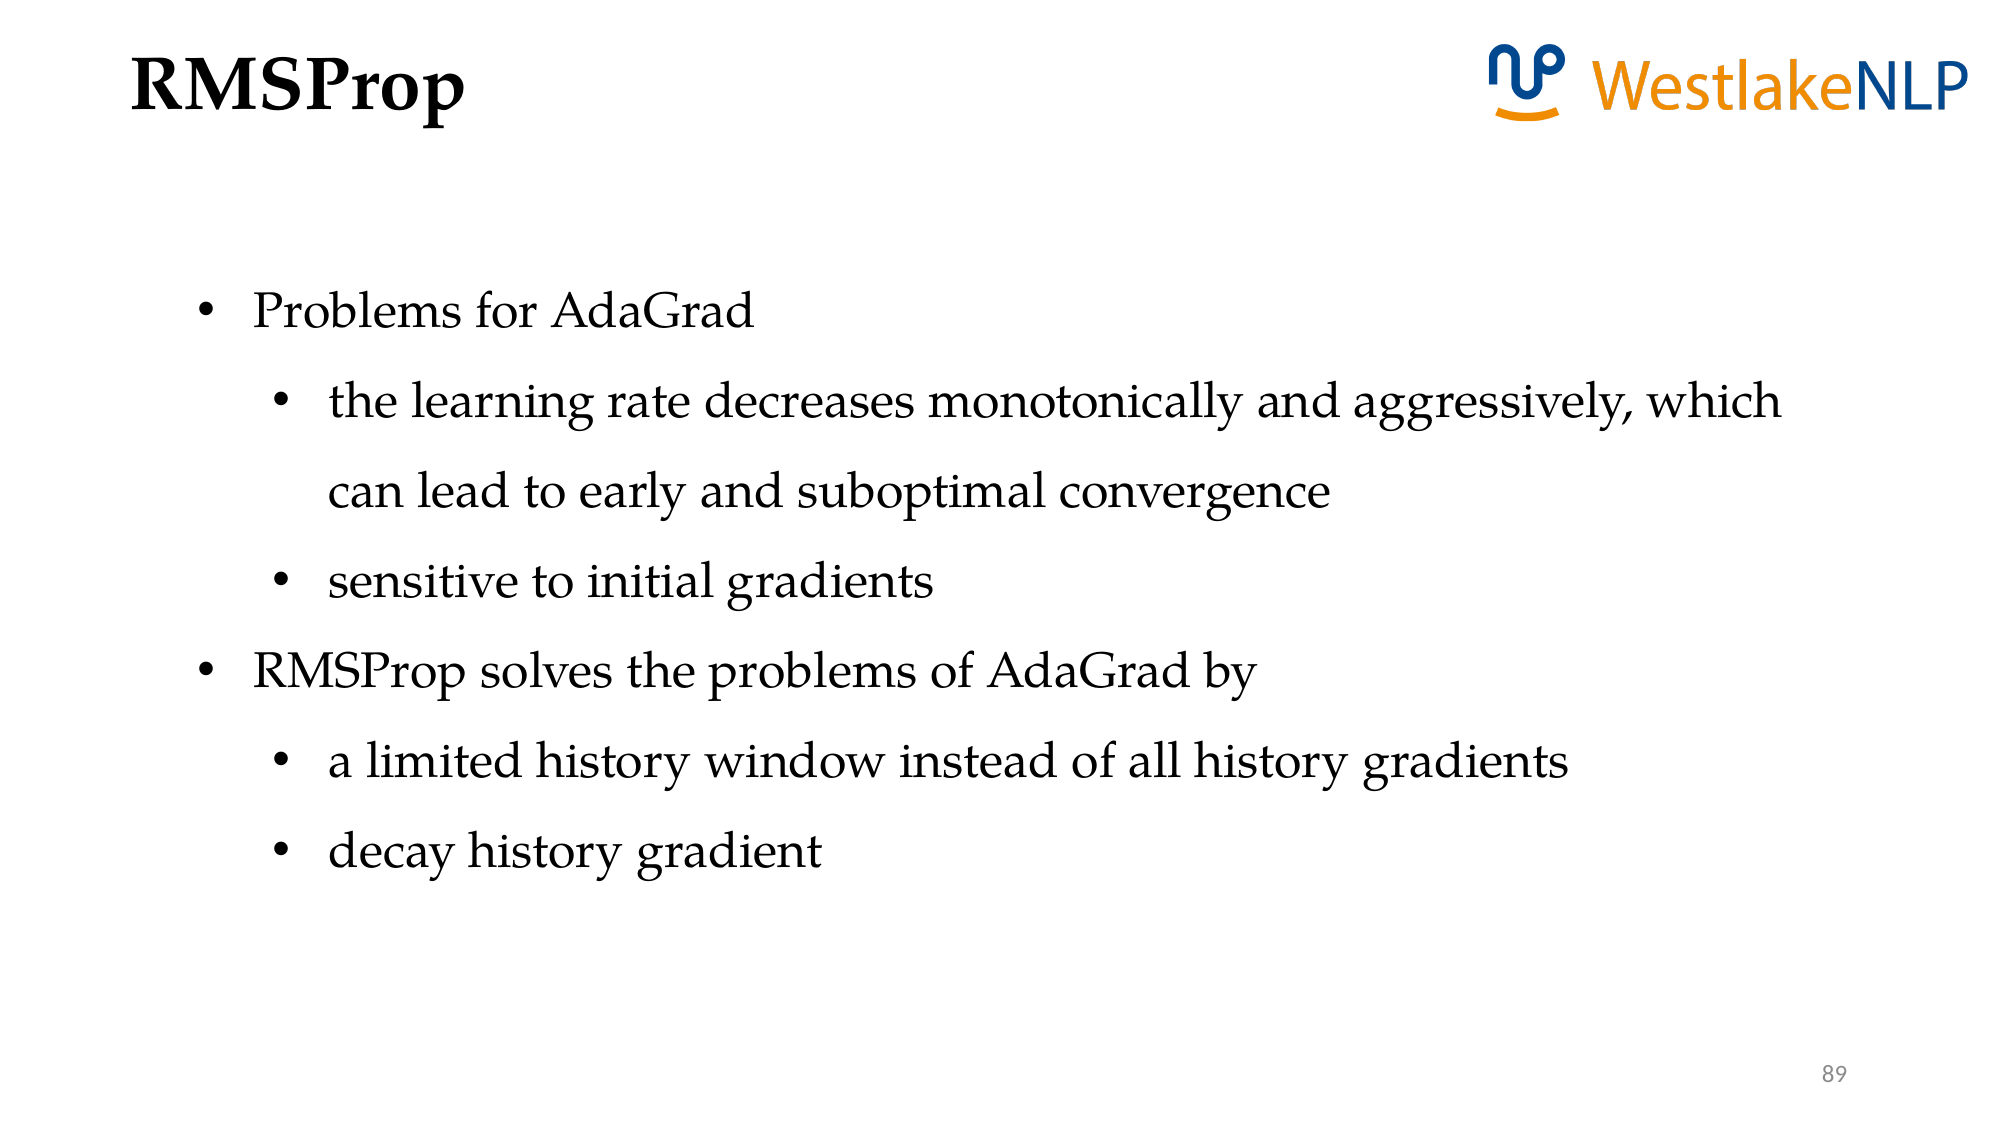

RMSProp
Problems for AdaGrad
the learning rate decreases monotonically and aggressively, which can lead to early and suboptimal convergence
sensitive to initial gradients
RMSProp solves the problems of AdaGrad by
a limited history window instead of all history gradients
decay history gradient
89